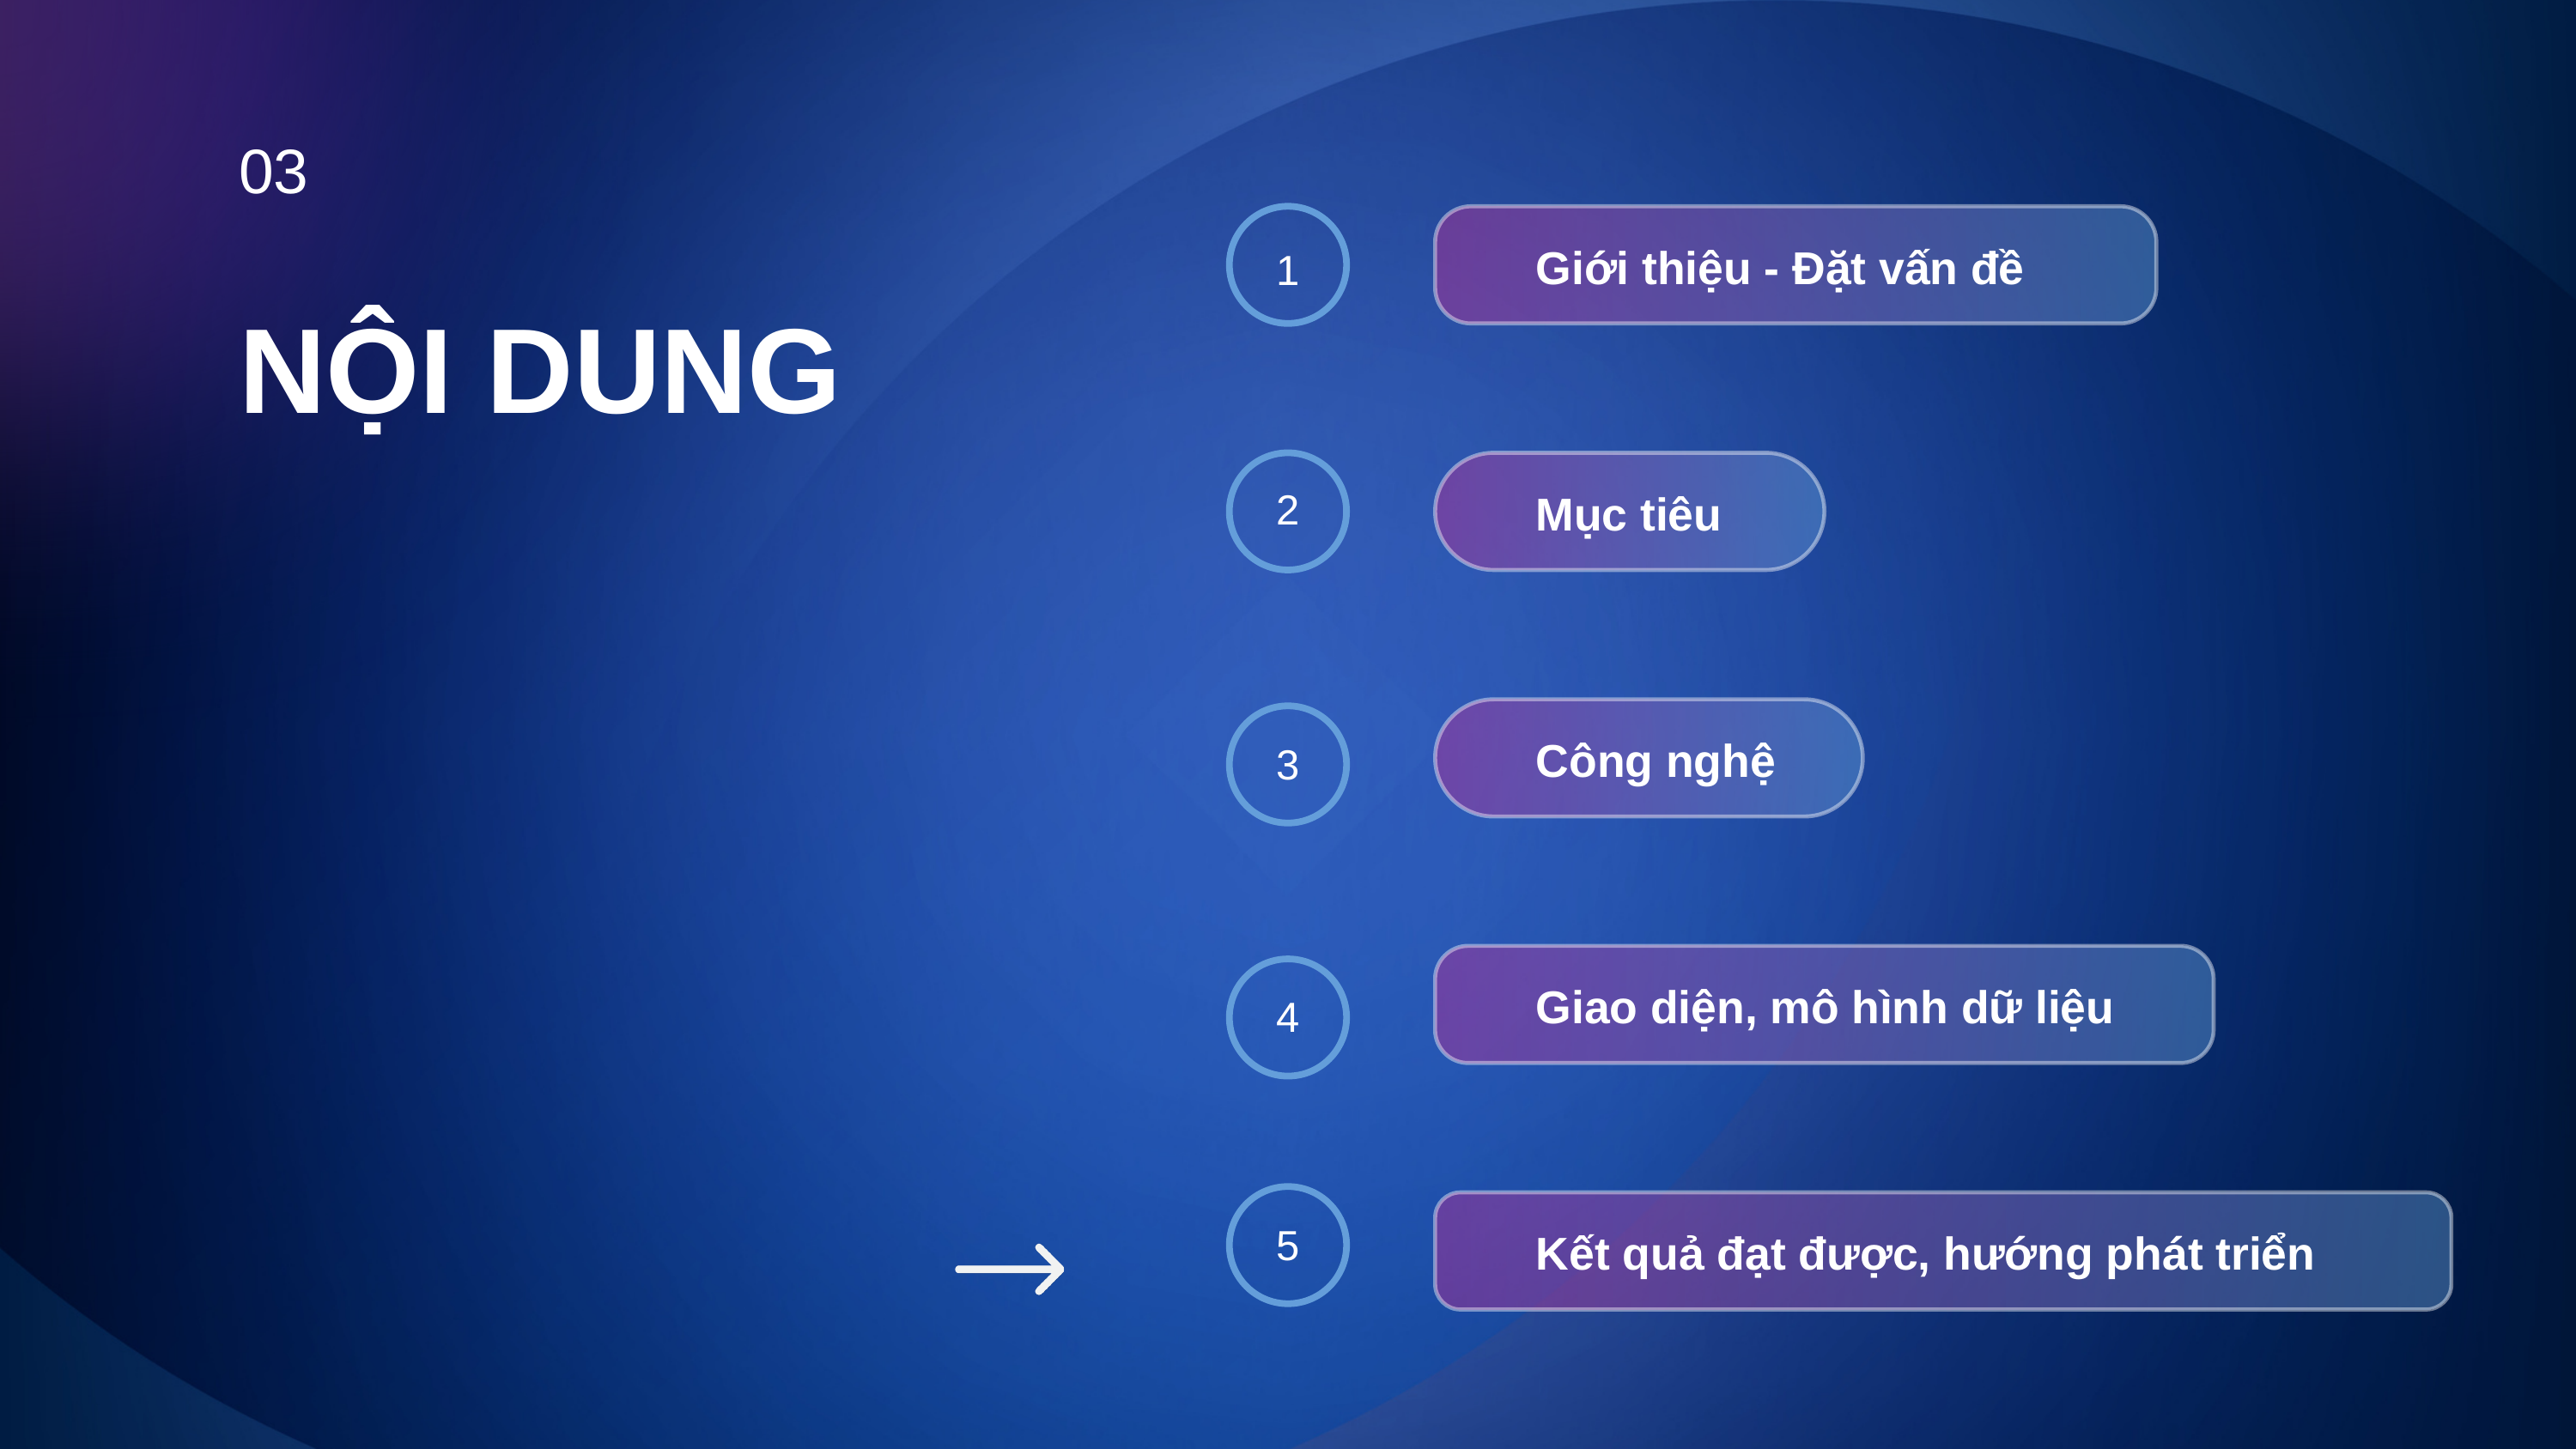

03

Giới thiệu - Đặt vấn đề
1
NỘI DUNG

Mục tiêu
2

Công nghệ
3

Giao diện, mô hình dữ liệu
4

Kết quả đạt được, hướng phát triển
5